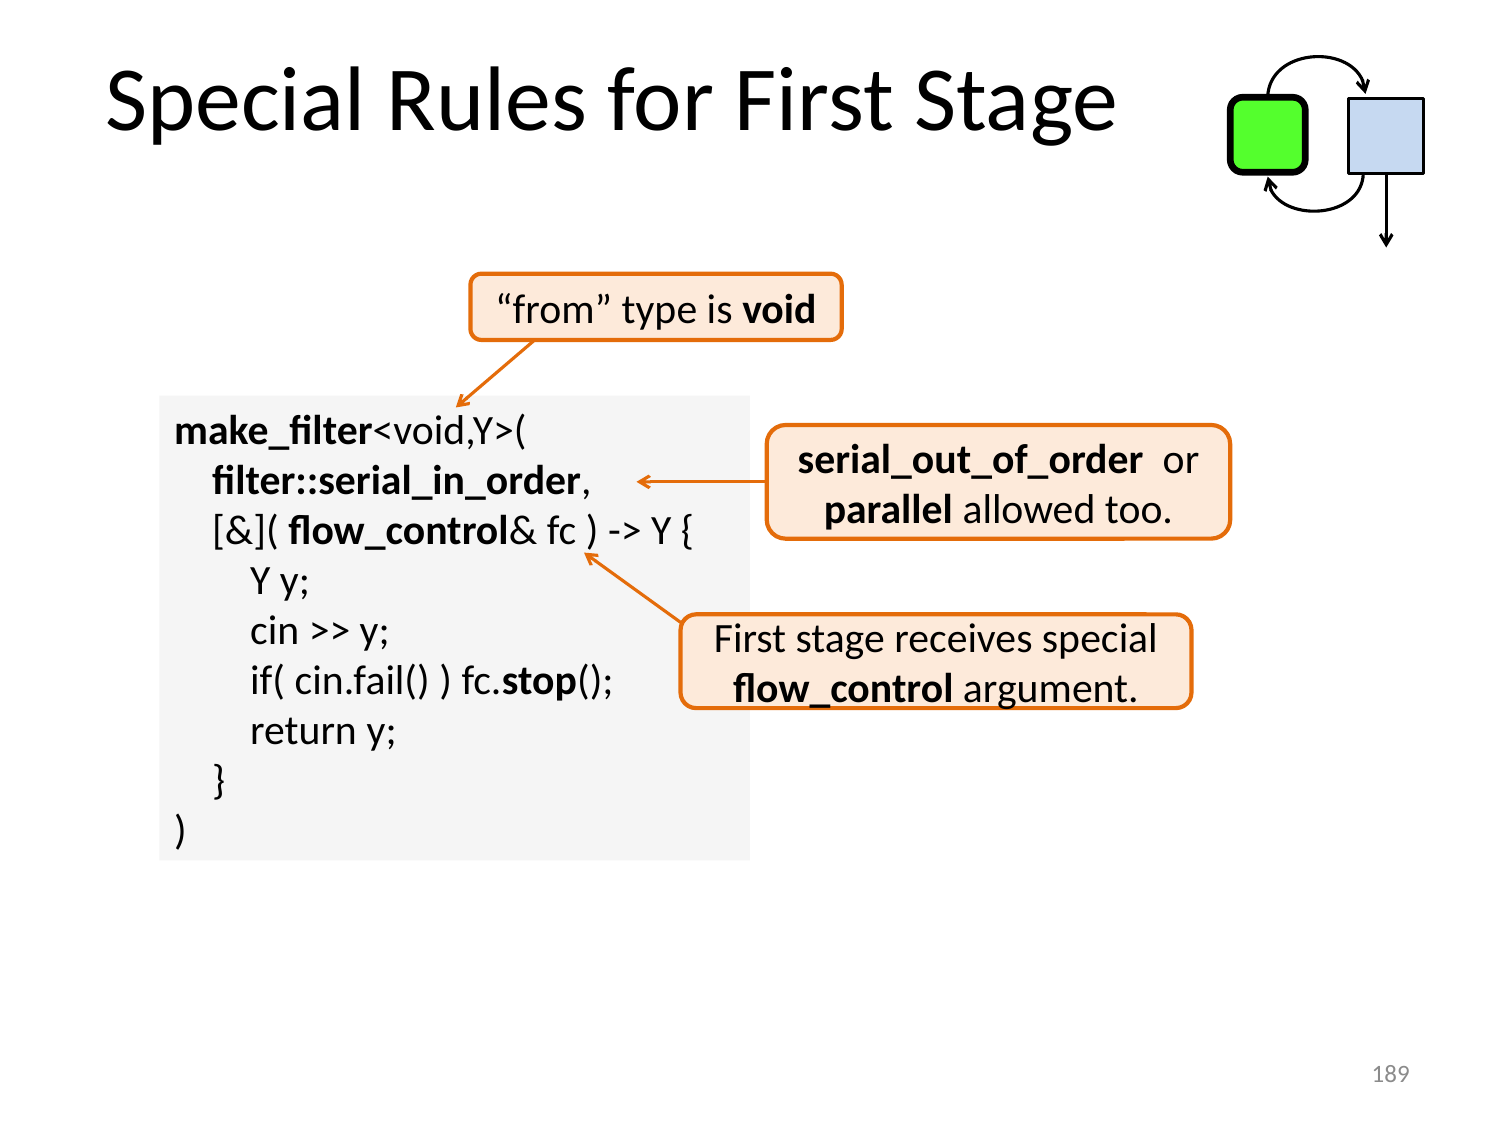

# Special Rules for First Stage

“from” type is void
make_filter<void,Y>(
    filter::serial_in_order,
    [&]( flow_control& fc ) -> Y {
        Y y;
        cin >> y;
        if( cin.fail() ) fc.stop();
        return y;
    }
)
serial_out_of_order  or parallel allowed too.
First stage receives special flow_control argument.
189